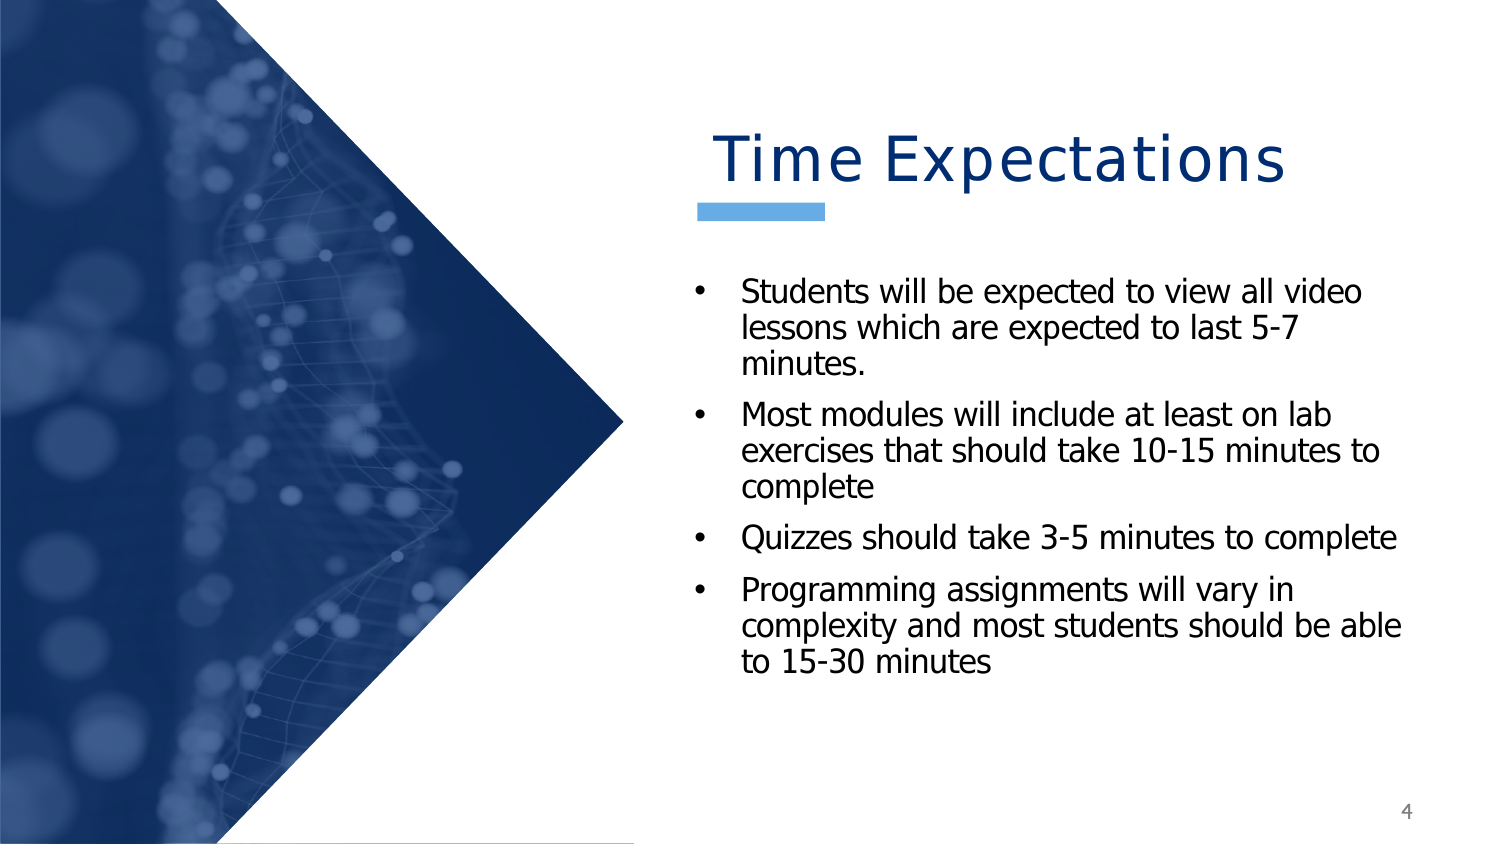

Time Expectations
Students will be expected to view all video lessons which are expected to last 5-7 minutes.
Most modules will include at least on lab exercises that should take 10-15 minutes to complete
Quizzes should take 3-5 minutes to complete
Programming assignments will vary in complexity and most students should be able to 15-30 minutes